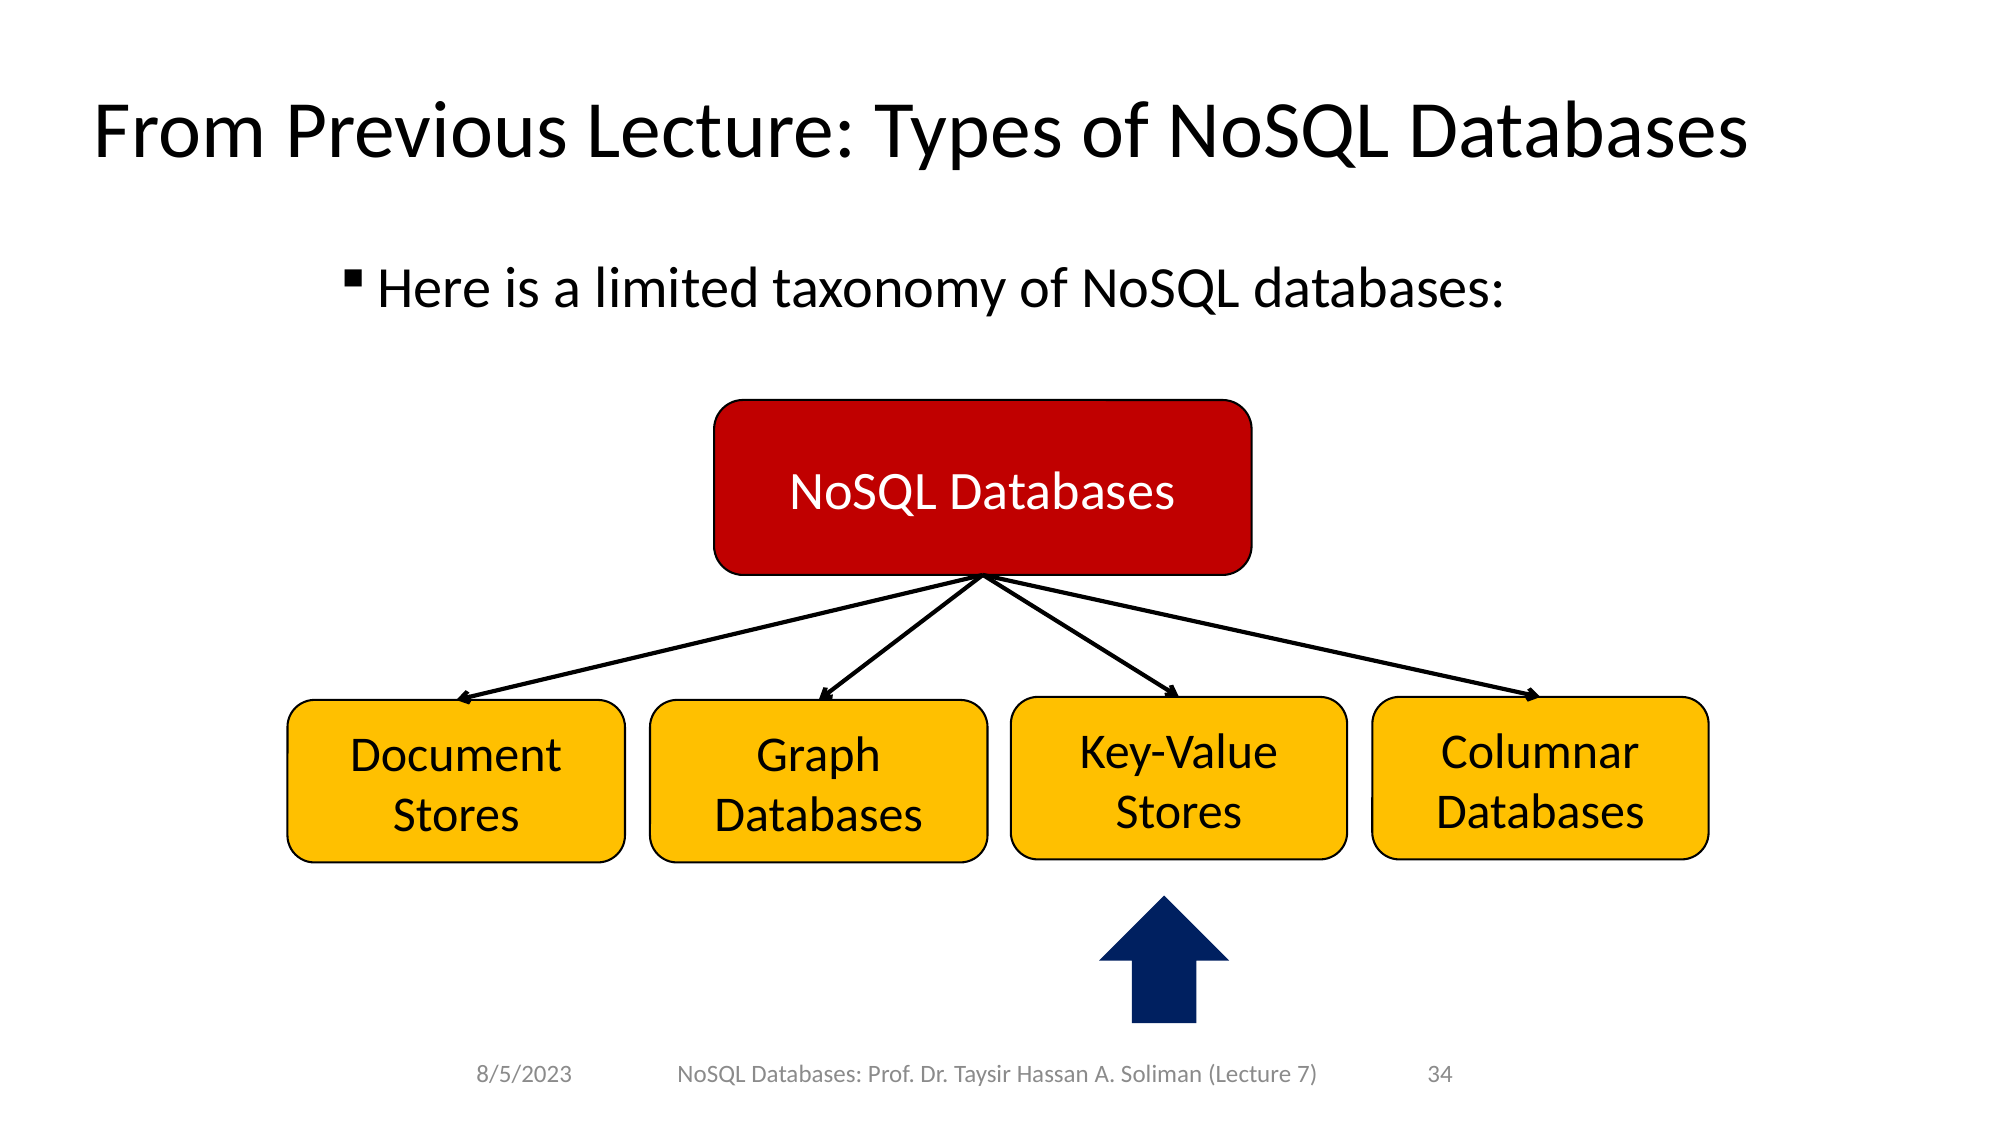

# From Previous Lecture: Types of NoSQL Databases
Here is a limited taxonomy of NoSQL databases:

NoSQL Databases
Key-Value Stores
Columnar Databases
Document Stores
Graph Databases

8/5/2023
NoSQL Databases: Prof. Dr. Taysir Hassan A. Soliman (Lecture 7)
34